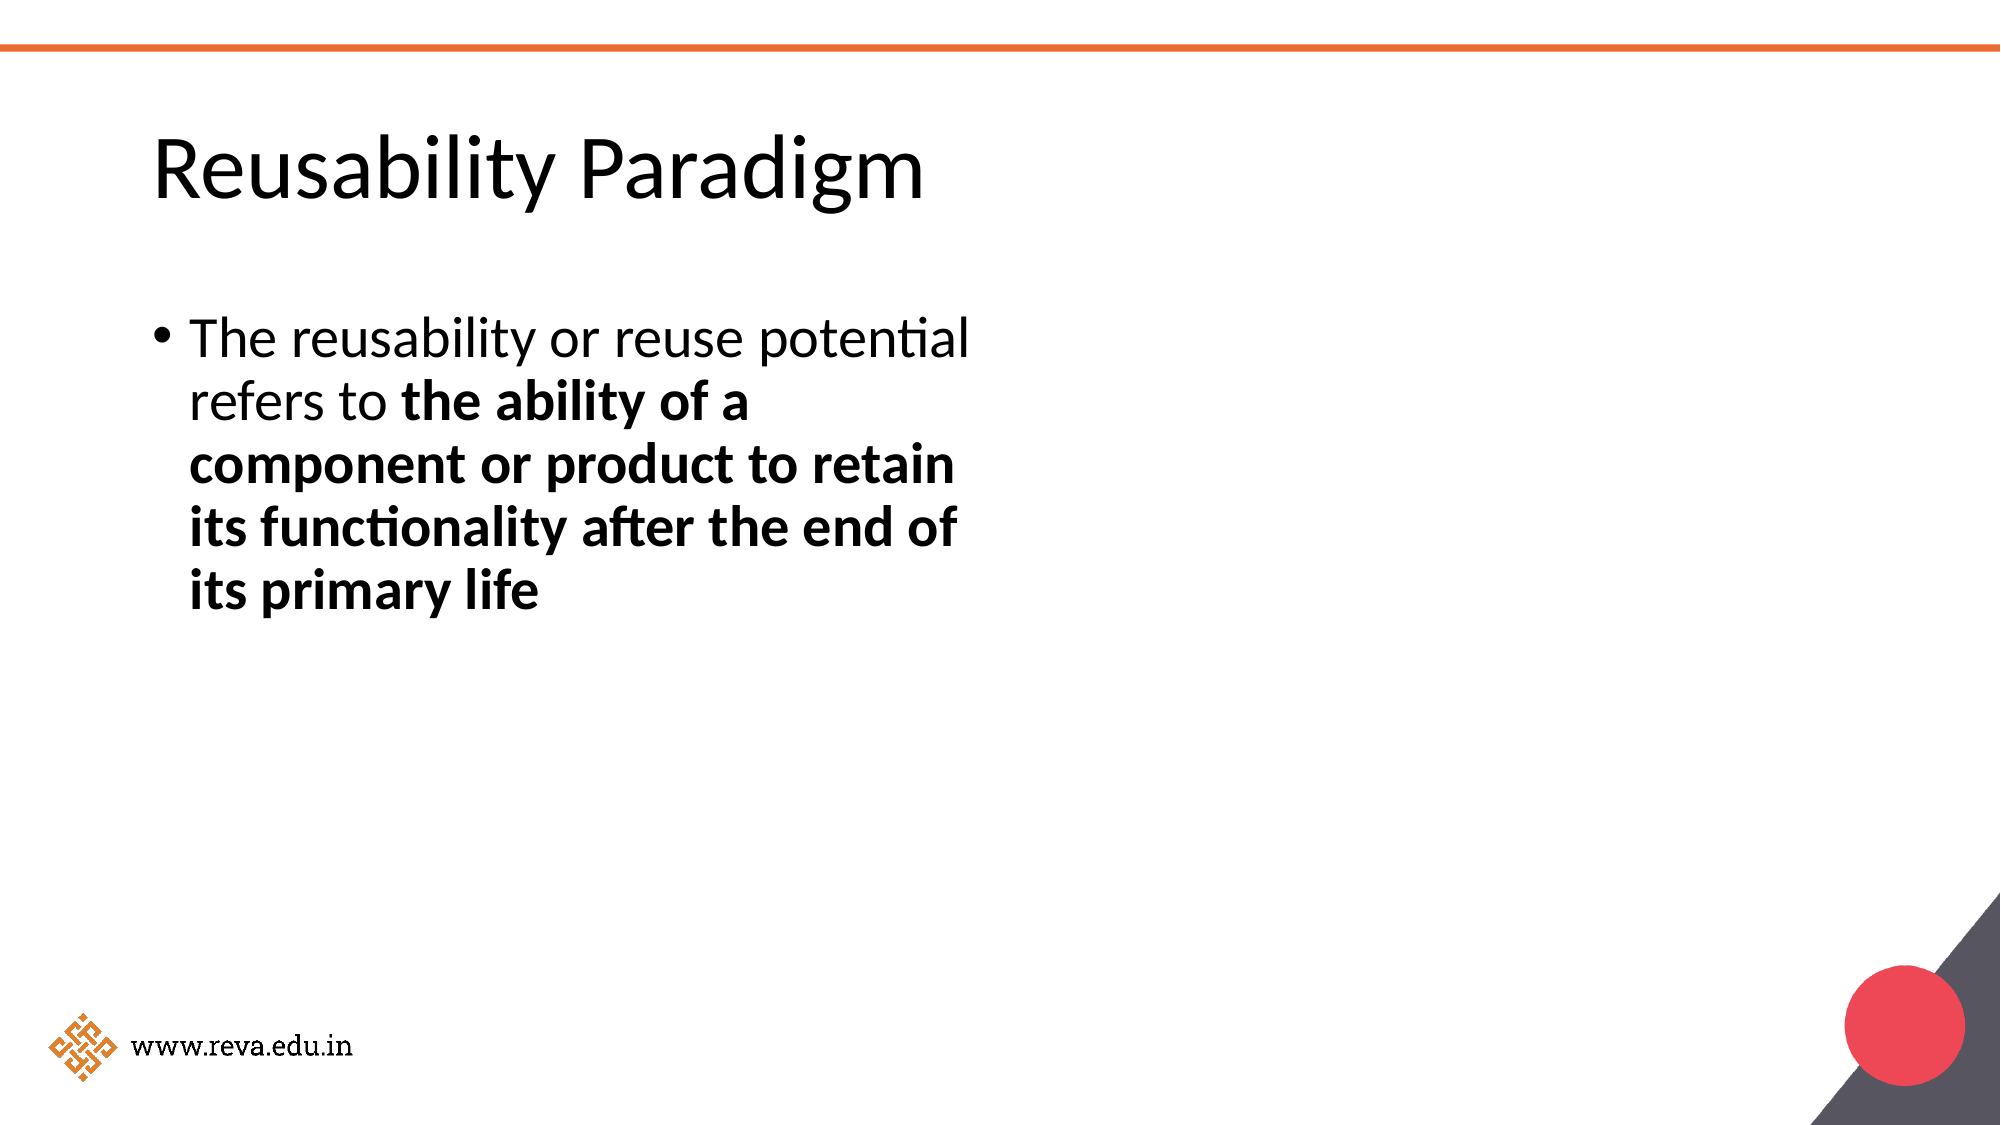

# Reusability Paradigm
The reusability or reuse potential refers to the ability of a component or product to retain its functionality after the end of its primary life